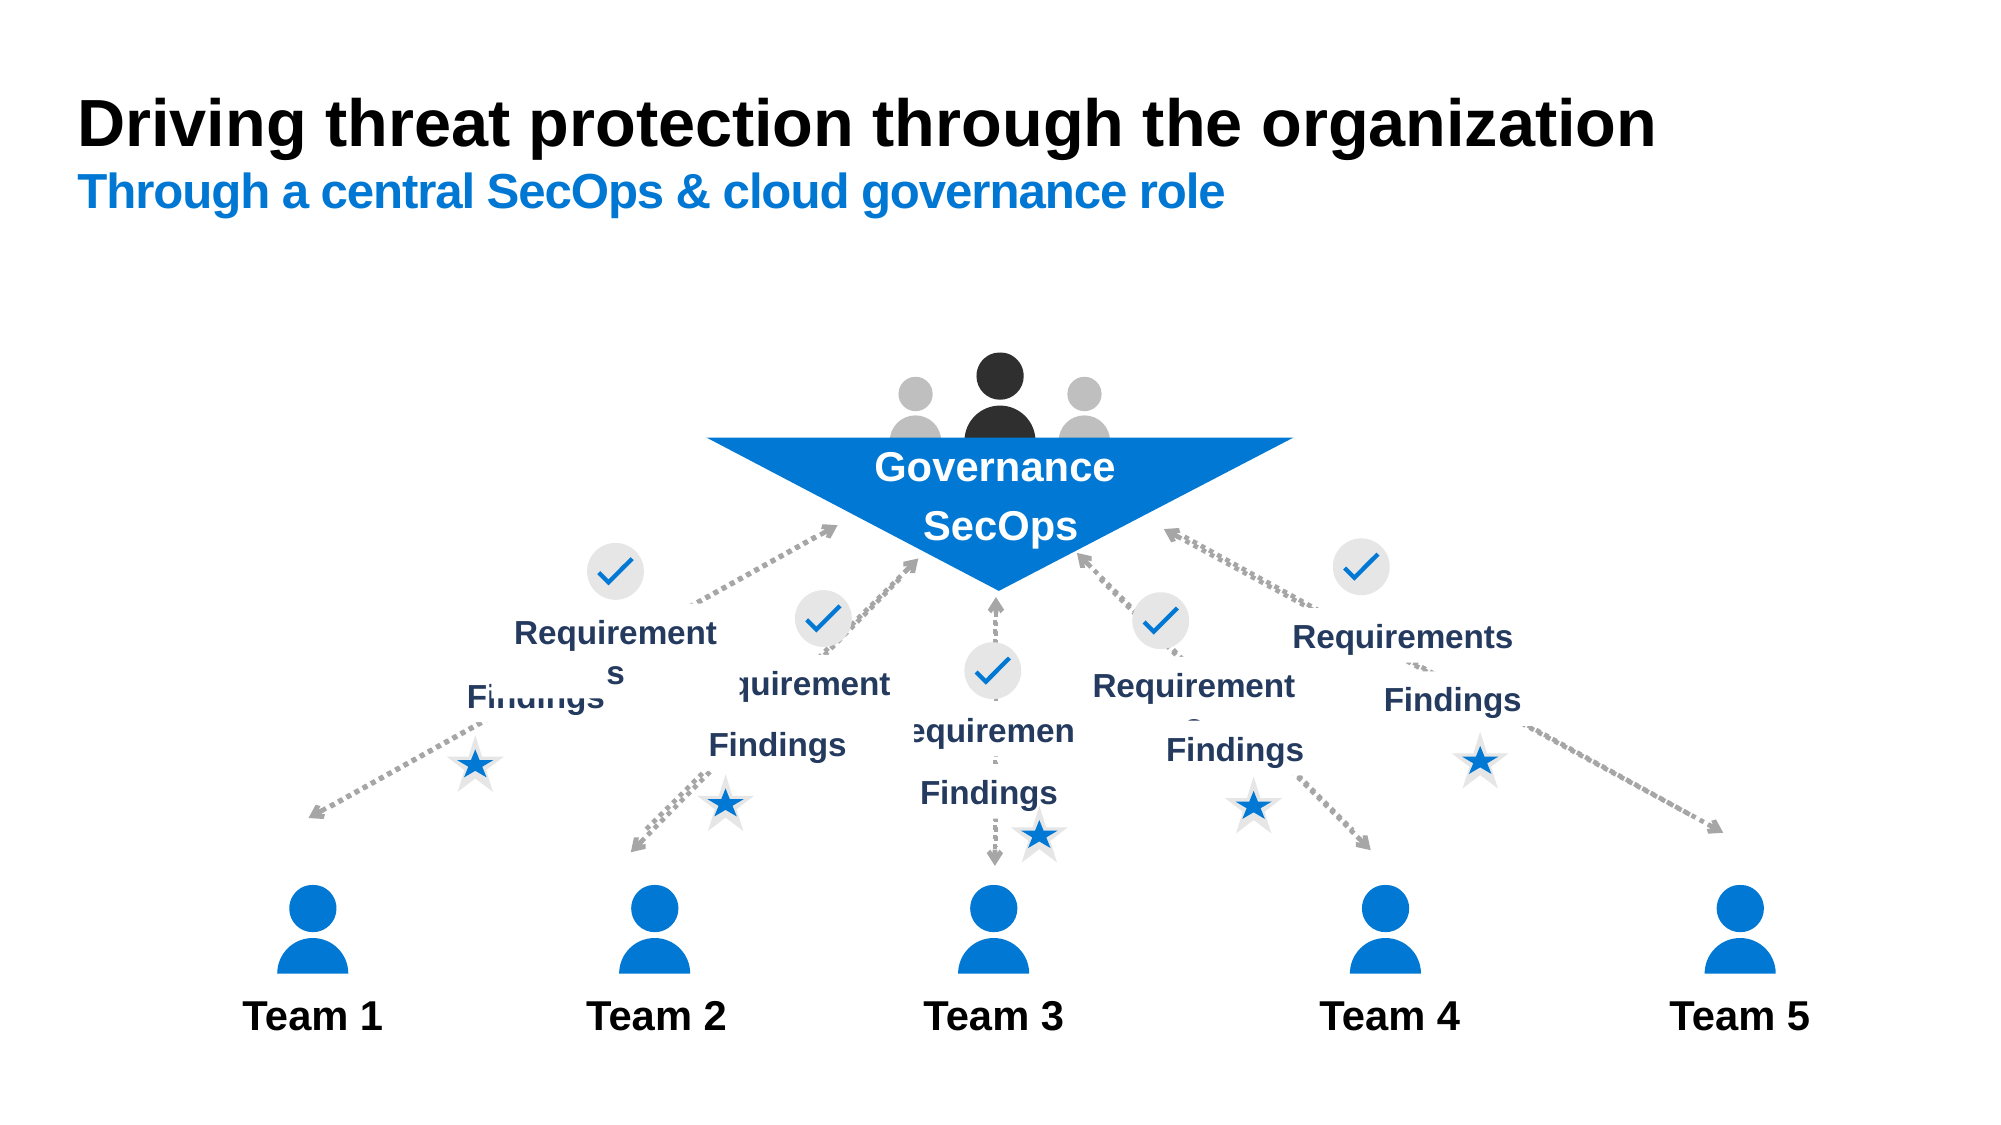

Driving threat protection through the organization
Through a central SecOps & cloud governance role

Governance
SecOps

Requirements
Requirements

Requirements
Requirements
Findings
Findings
Requirements
Findings
Findings

Findings

Team 1
Team 2
Team 3
Team 4
Team 5